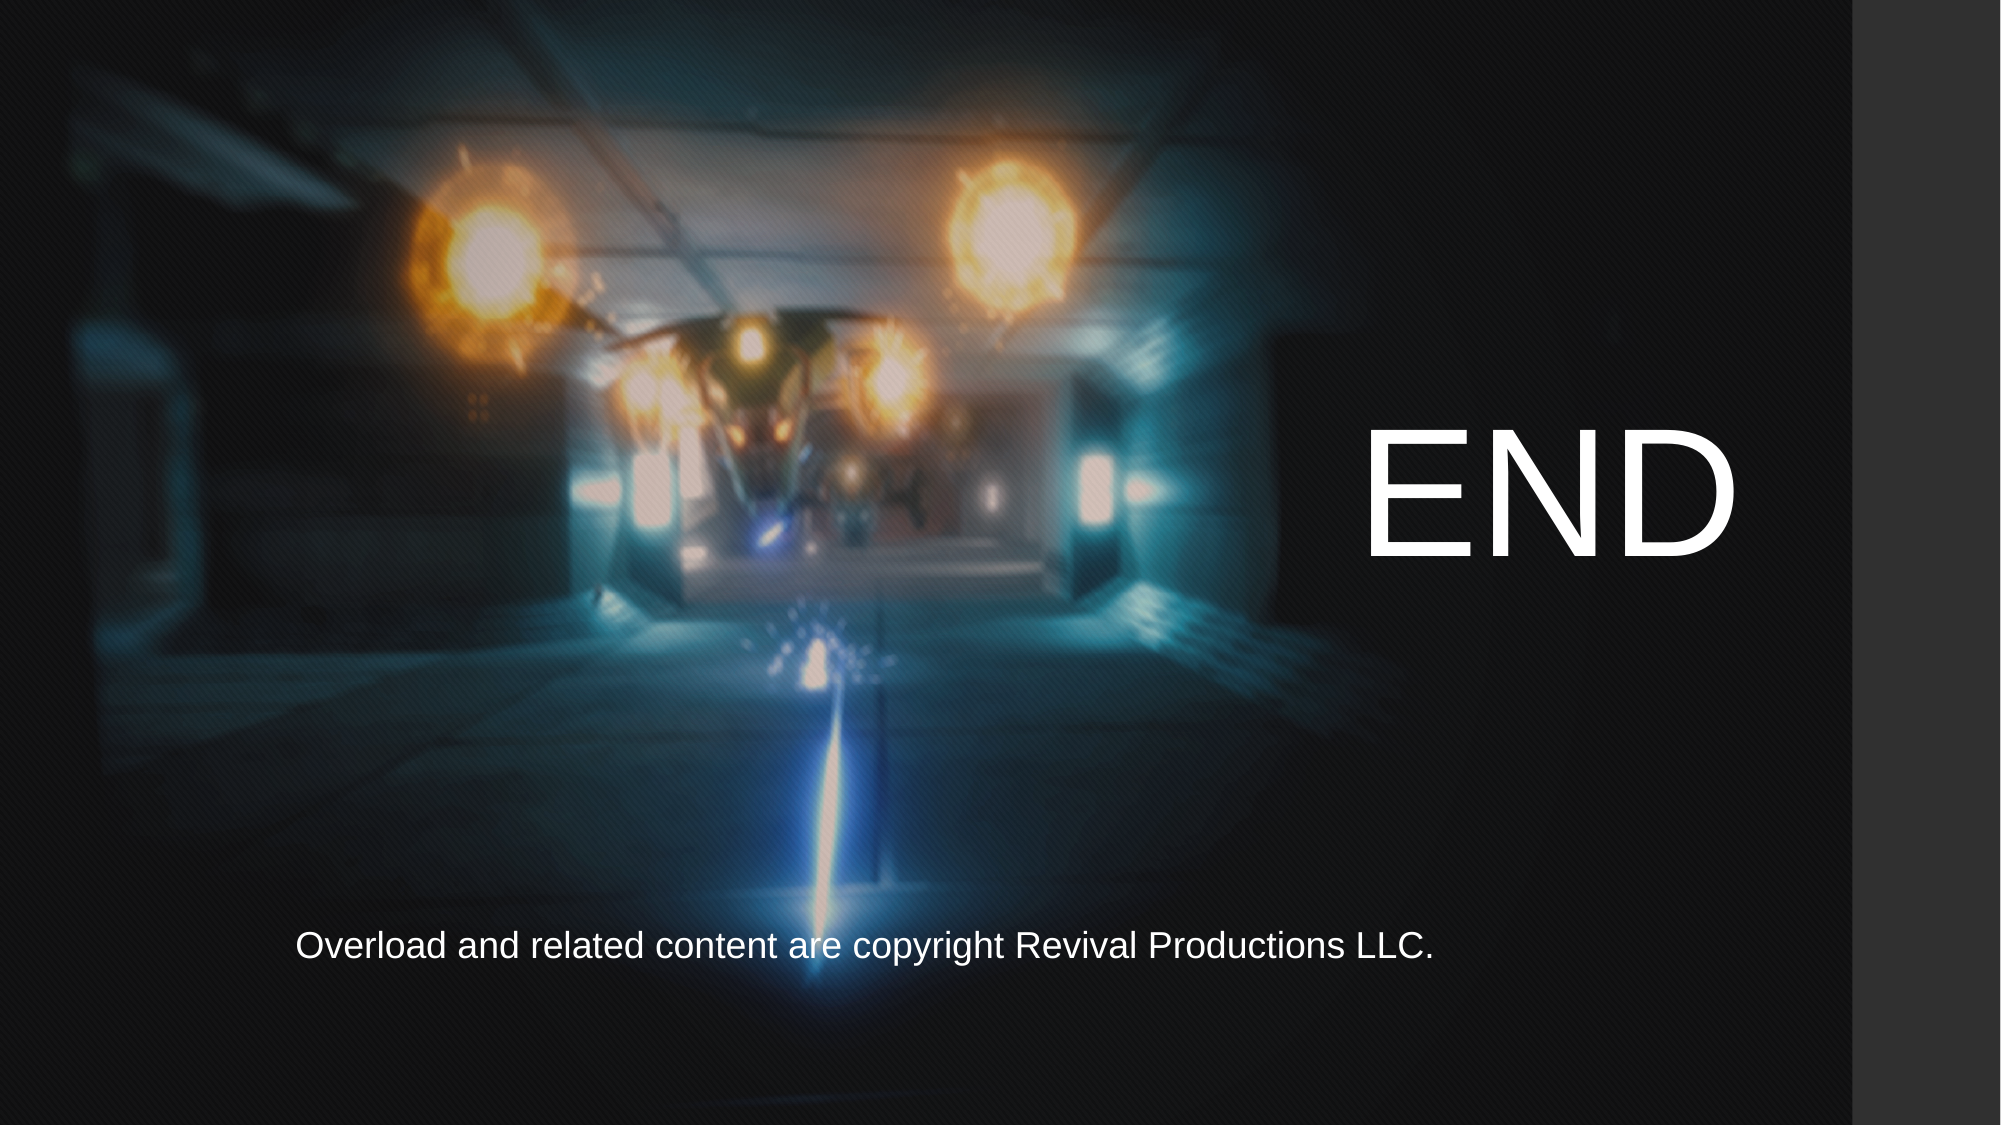

END
Overload and related content are copyright Revival Productions LLC.